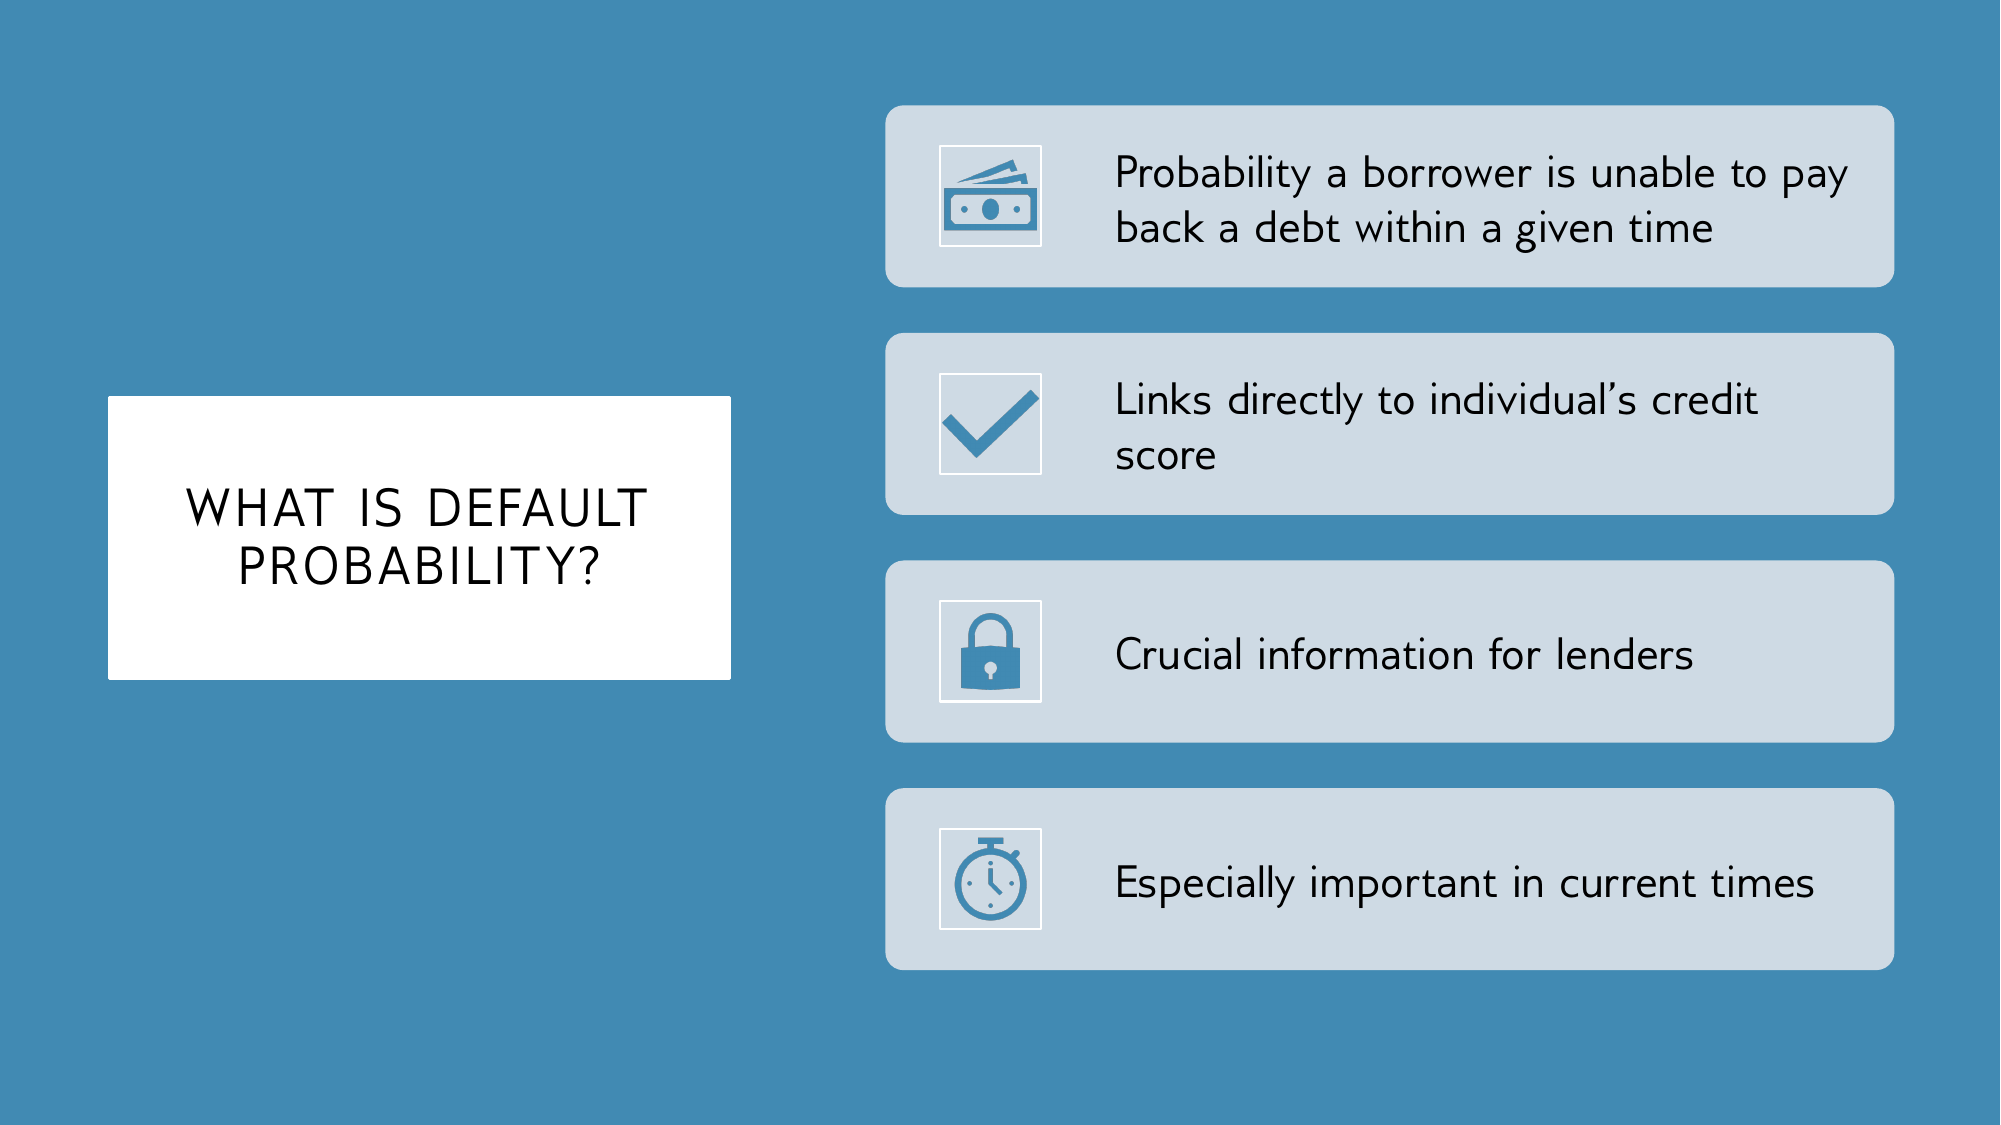

Probability a borrower is unable to pay back a debt within a given time
Links directly to individual’s credit score
Crucial information for lenders
Especially important in current times

# What is Default Probability?